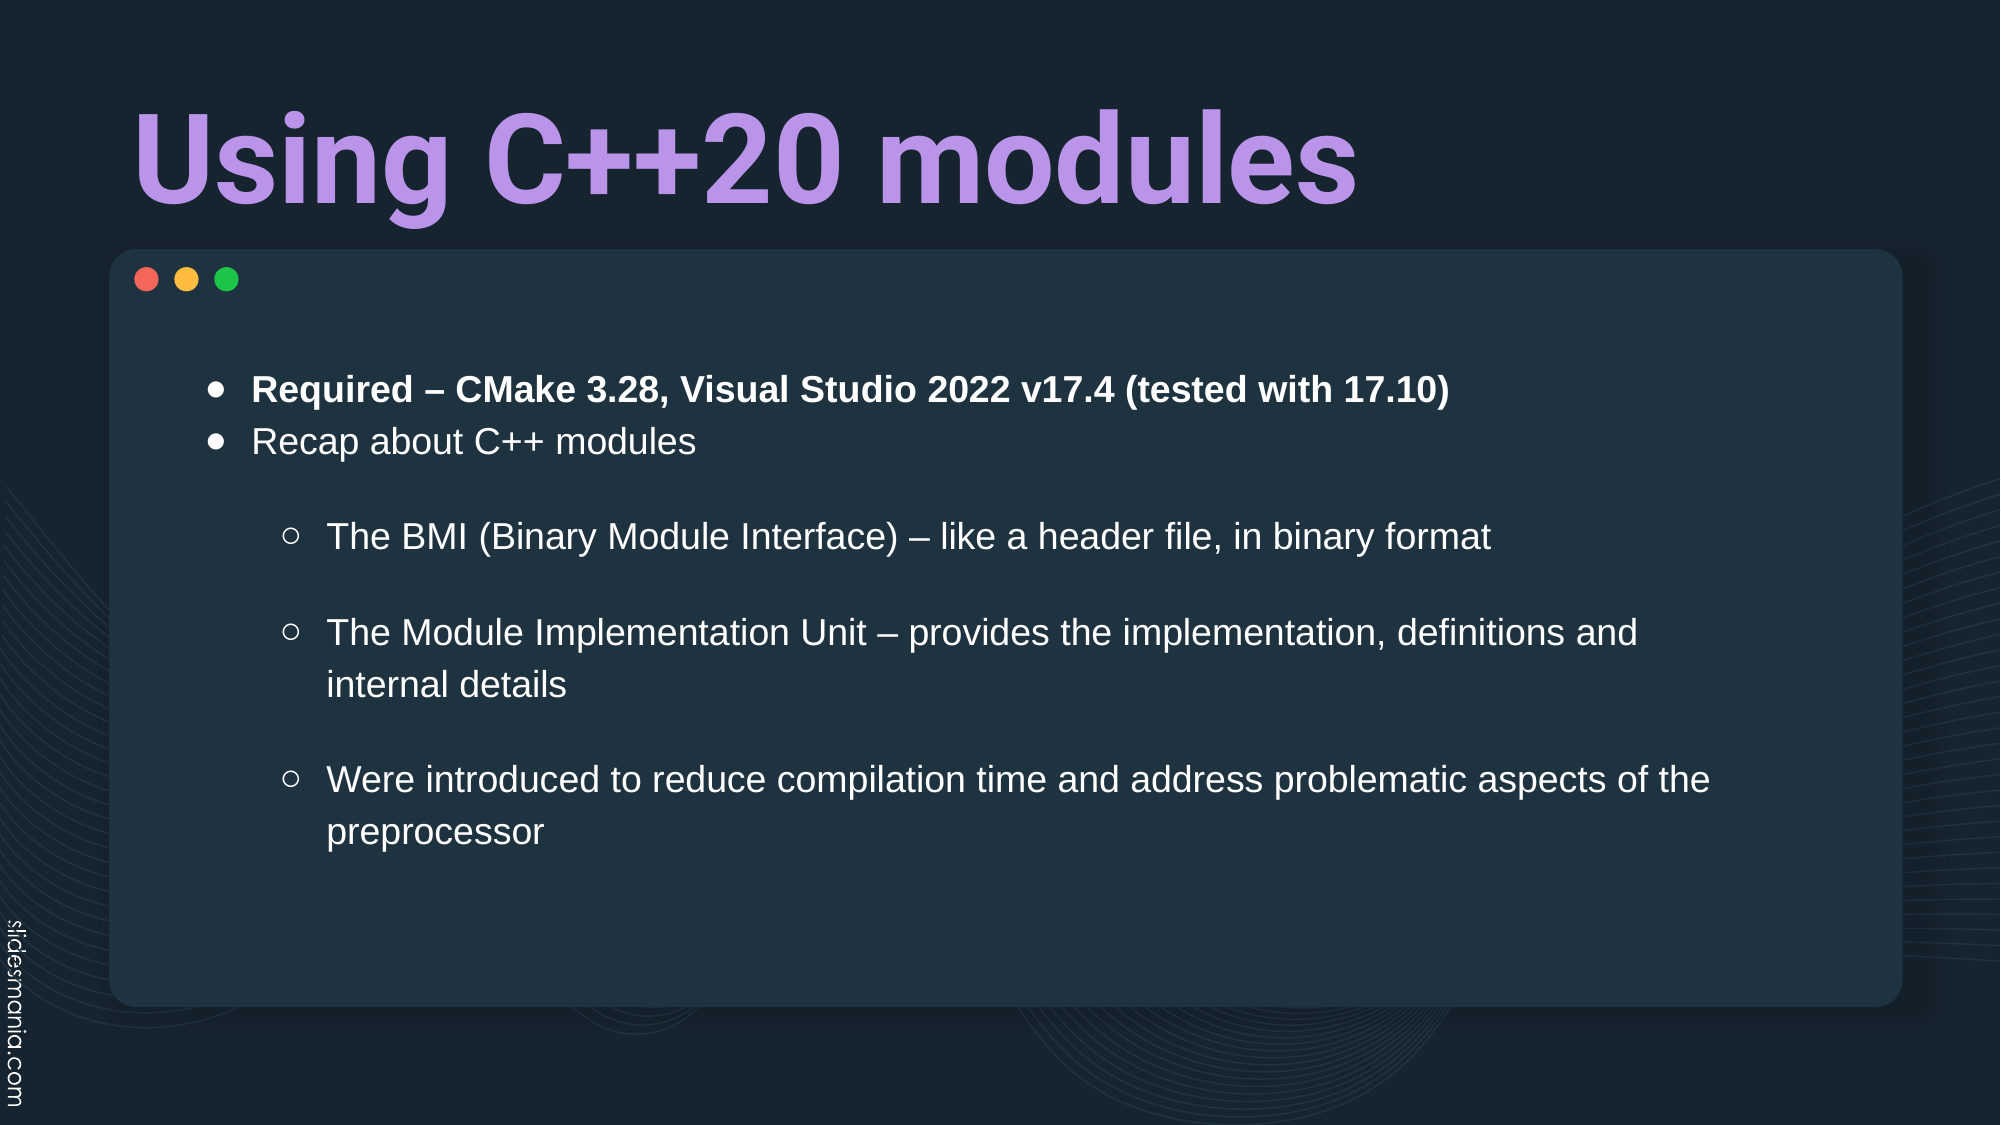

# Using C++20 modules
Required – CMake 3.28, Visual Studio 2022 v17.4 (tested with 17.10)
Recap about C++ modules
The BMI (Binary Module Interface) – like a header file, in binary format
The Module Implementation Unit – provides the implementation, definitions and internal details
Were introduced to reduce compilation time and address problematic aspects of the preprocessor